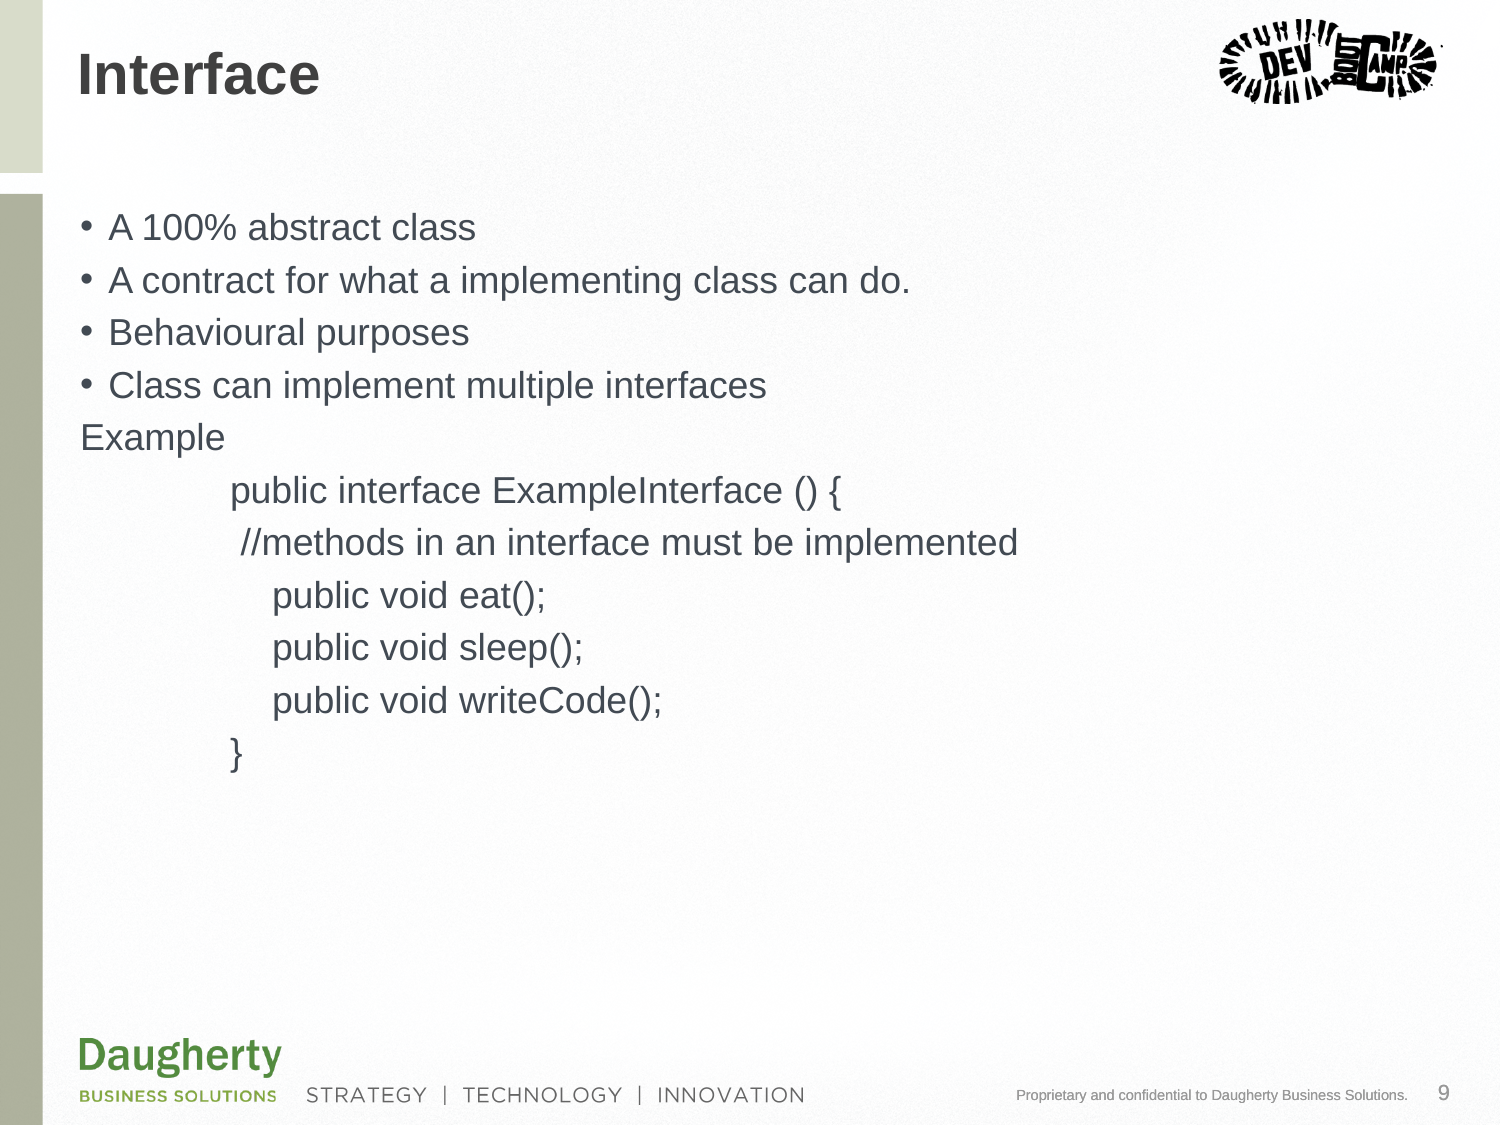

# Interface
A 100% abstract class
A contract for what a implementing class can do.
Behavioural purposes
Class can implement multiple interfaces
Example
	public interface ExampleInterface () {
	 //methods in an interface must be implemented
	    public void eat();
	    public void sleep();
	    public void writeCode();
	}

9
Proprietary and confidential to Daugherty Business Solutions.